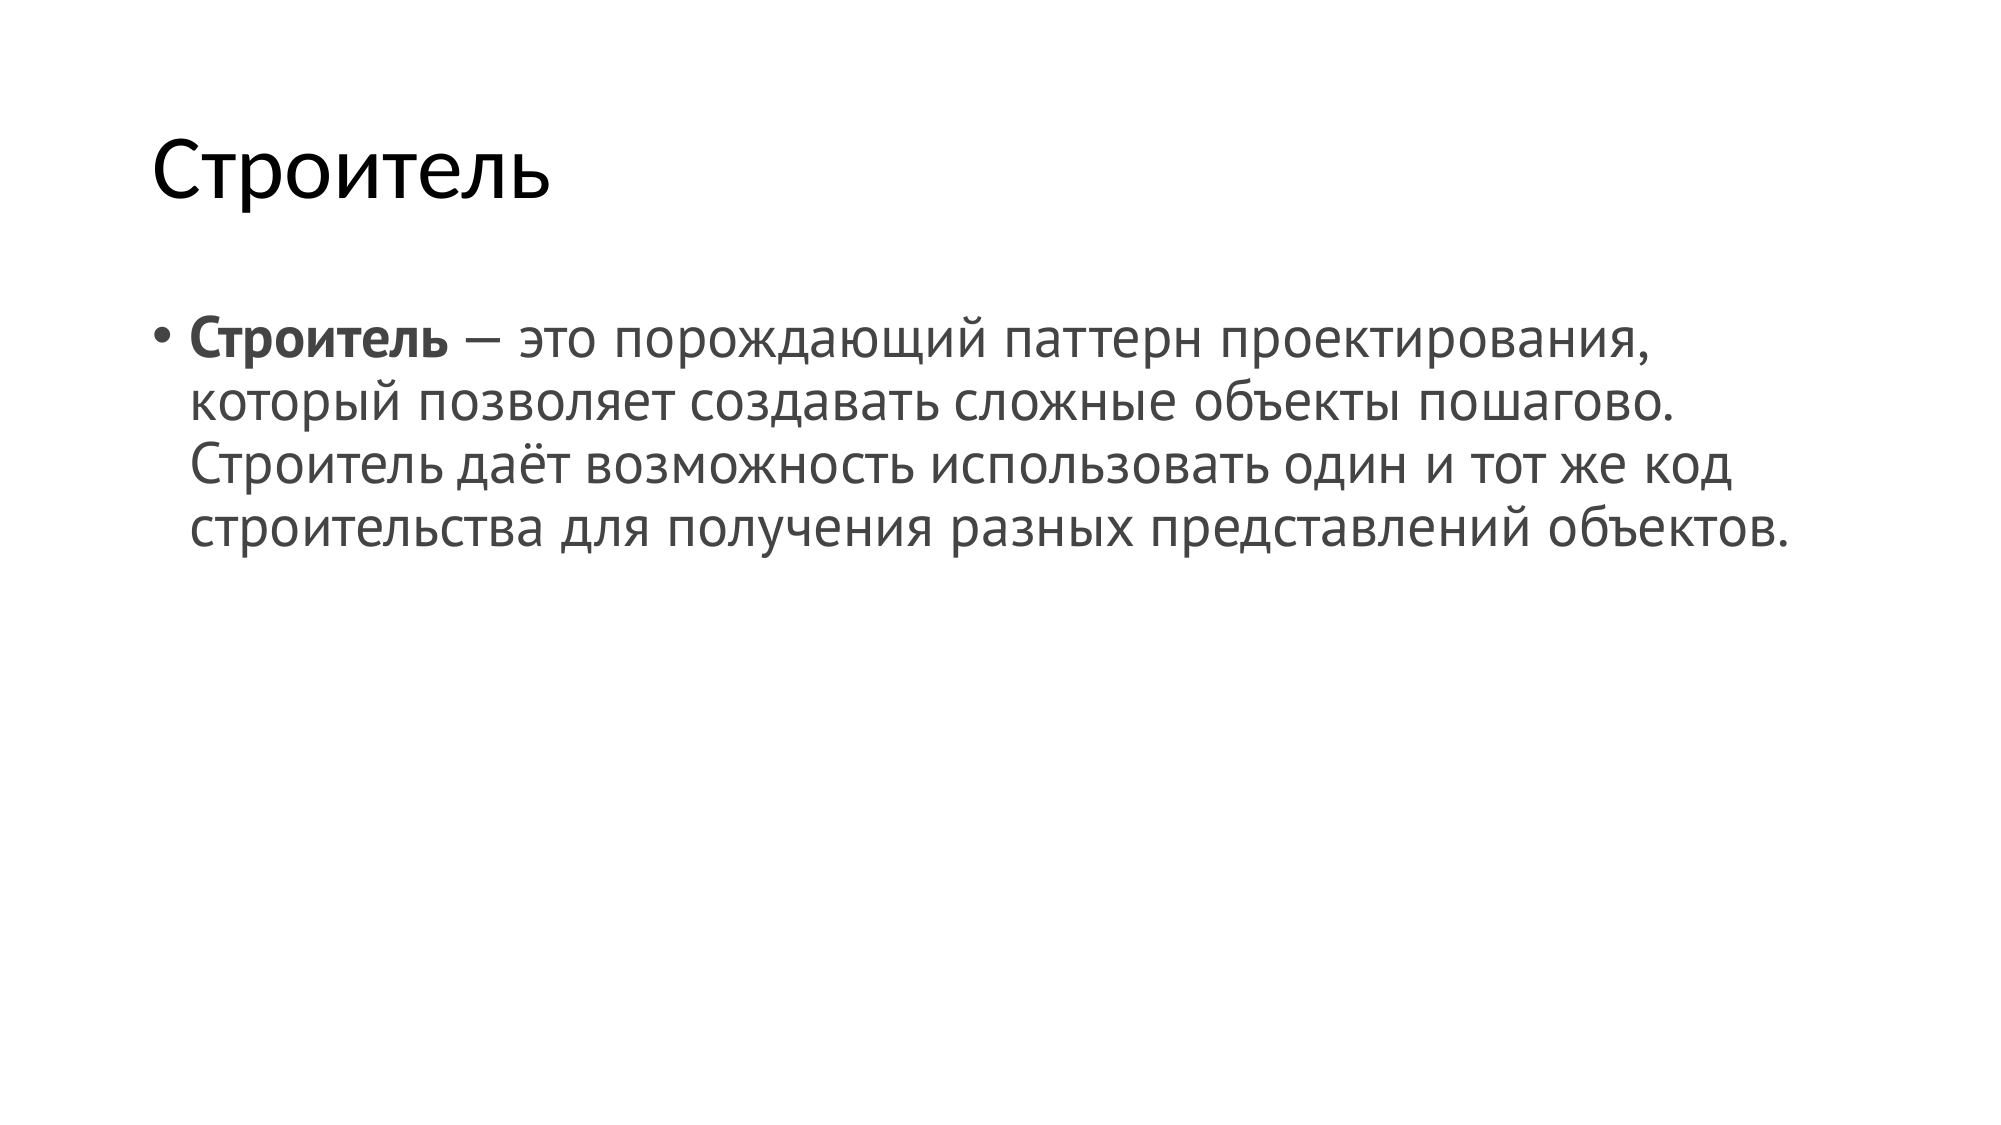

# Строитель
Строитель — это порождающий паттерн проектирования, который позволяет создавать сложные объекты пошагово. Строитель даёт возможность использовать один и тот же код строительства для получения разных представлений объектов.